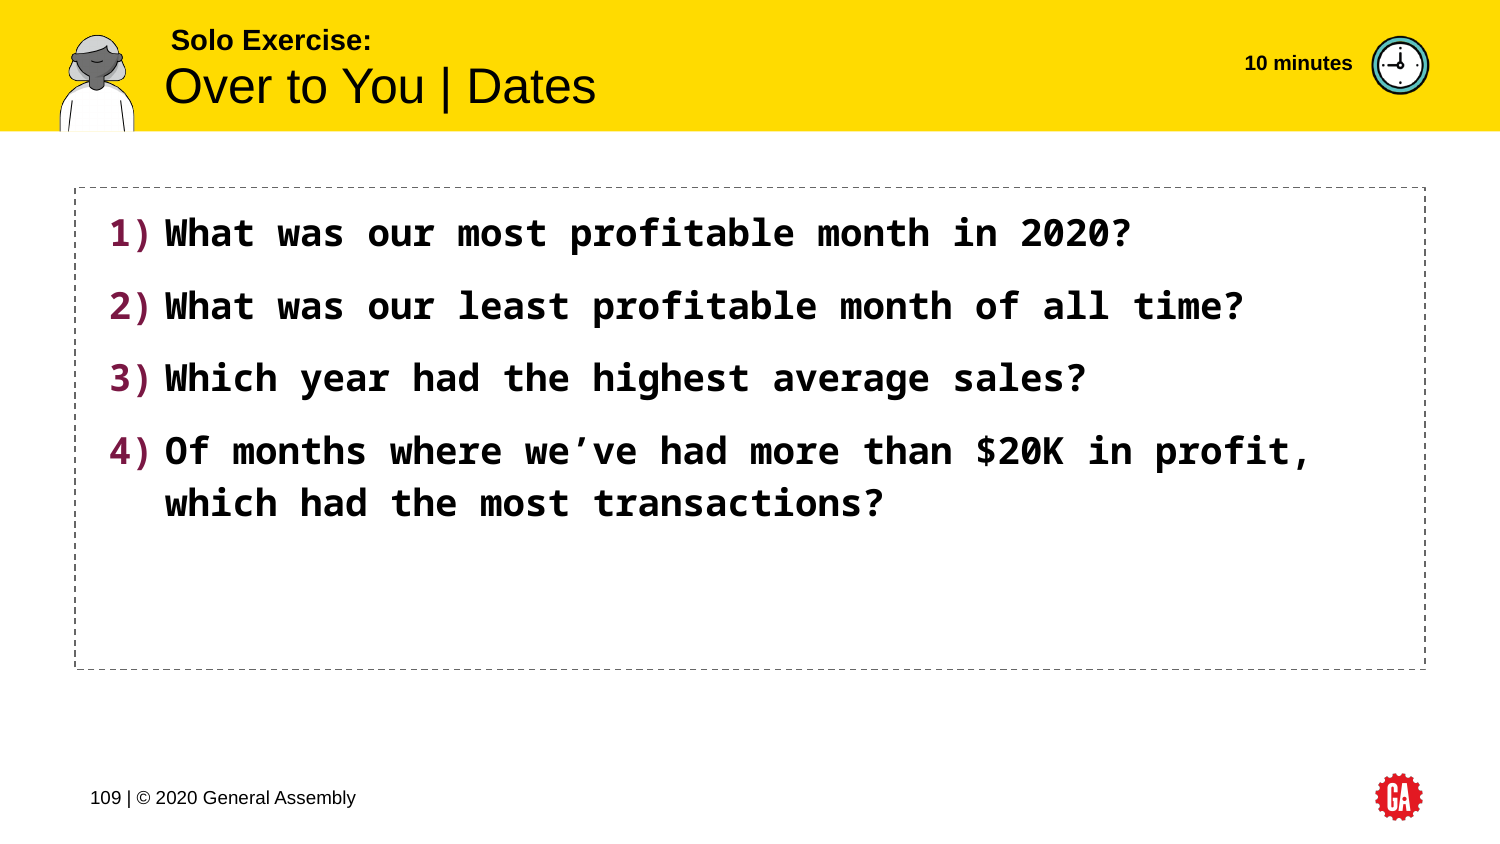

10 minutes
# Over to You | Dates
What was our most profitable month in 2020?
What was our least profitable month of all time?
Which year had the highest average sales?
Of months where we’ve had more than $20K in profit, which had the most transactions?

109 | © 2020 General Assembly

109